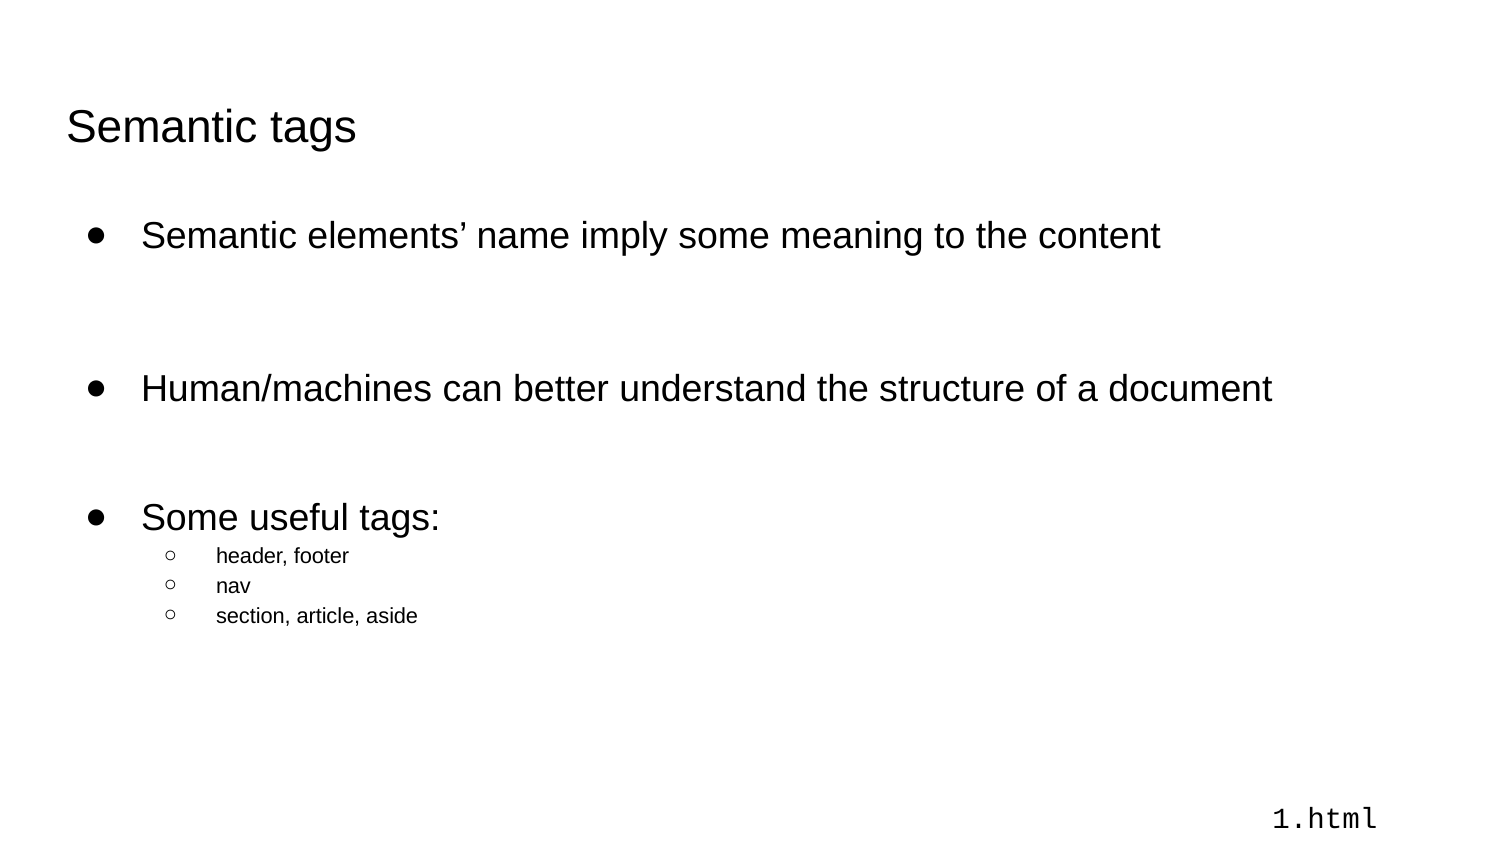

# Semantic tags
Semantic elements’ name imply some meaning to the content

Human/machines can better understand the structure of a document

Some useful tags:
header, footer
nav
section, article, aside
1.html